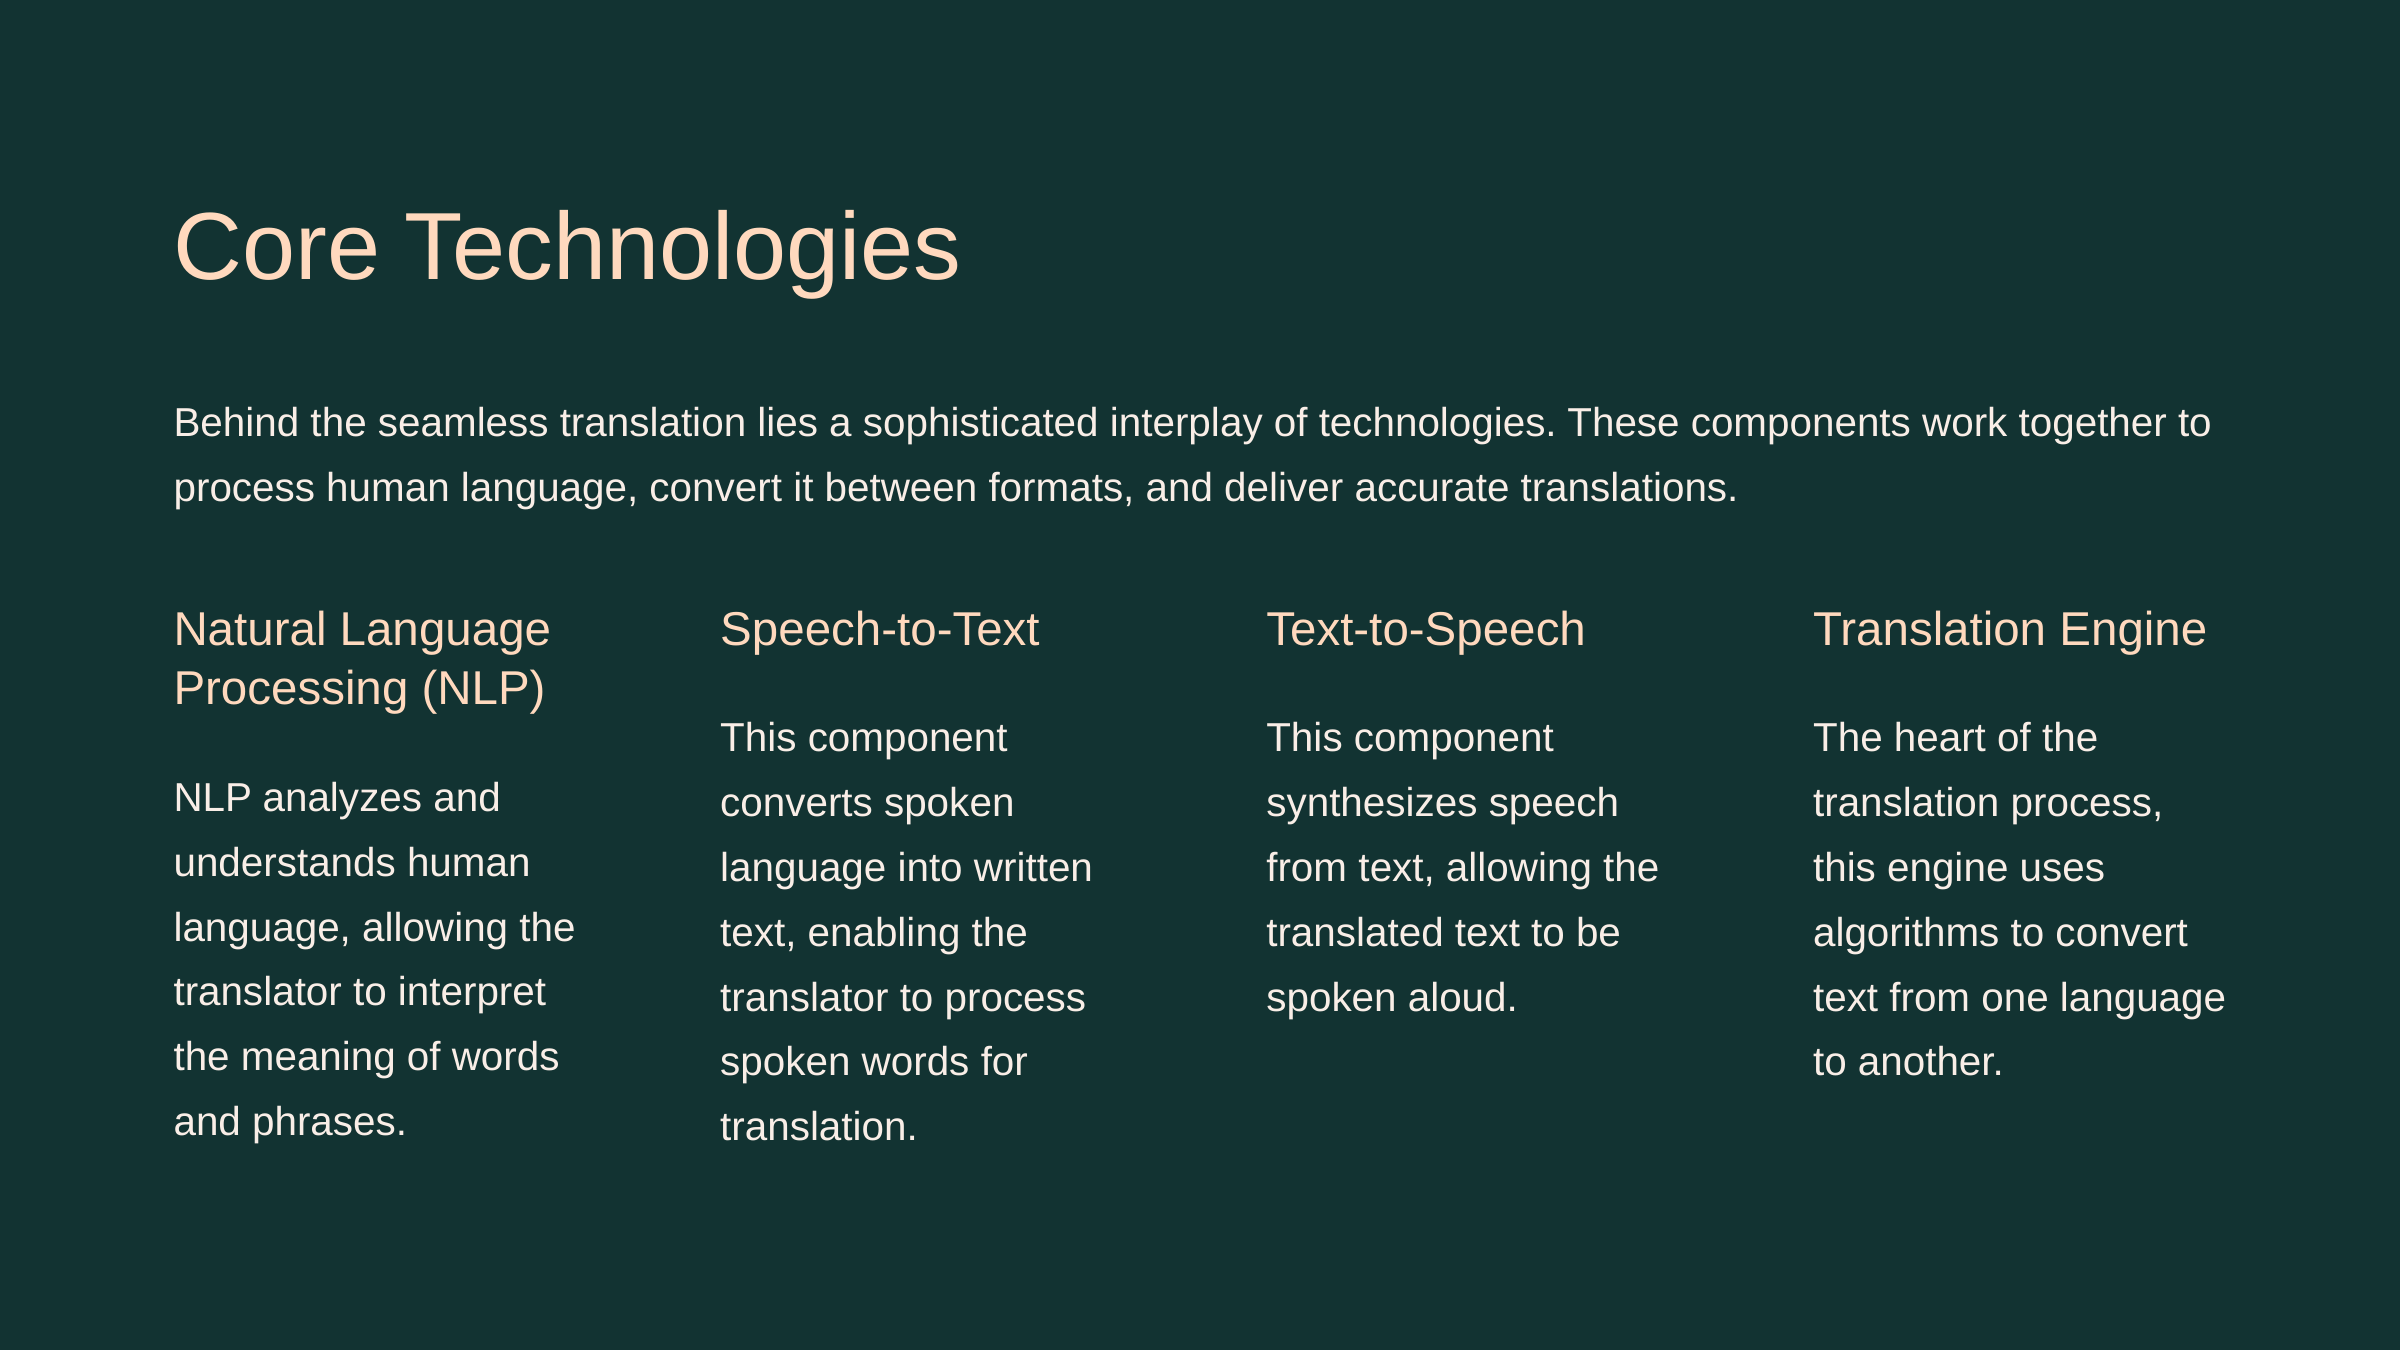

Core Technologies
Behind the seamless translation lies a sophisticated interplay of technologies. These components work together to process human language, convert it between formats, and deliver accurate translations.
Natural Language Processing (NLP)
Speech-to-Text
Text-to-Speech
Translation Engine
This component converts spoken language into written text, enabling the translator to process spoken words for translation.
This component synthesizes speech from text, allowing the translated text to be spoken aloud.
The heart of the translation process, this engine uses algorithms to convert text from one language to another.
NLP analyzes and understands human language, allowing the translator to interpret the meaning of words and phrases.